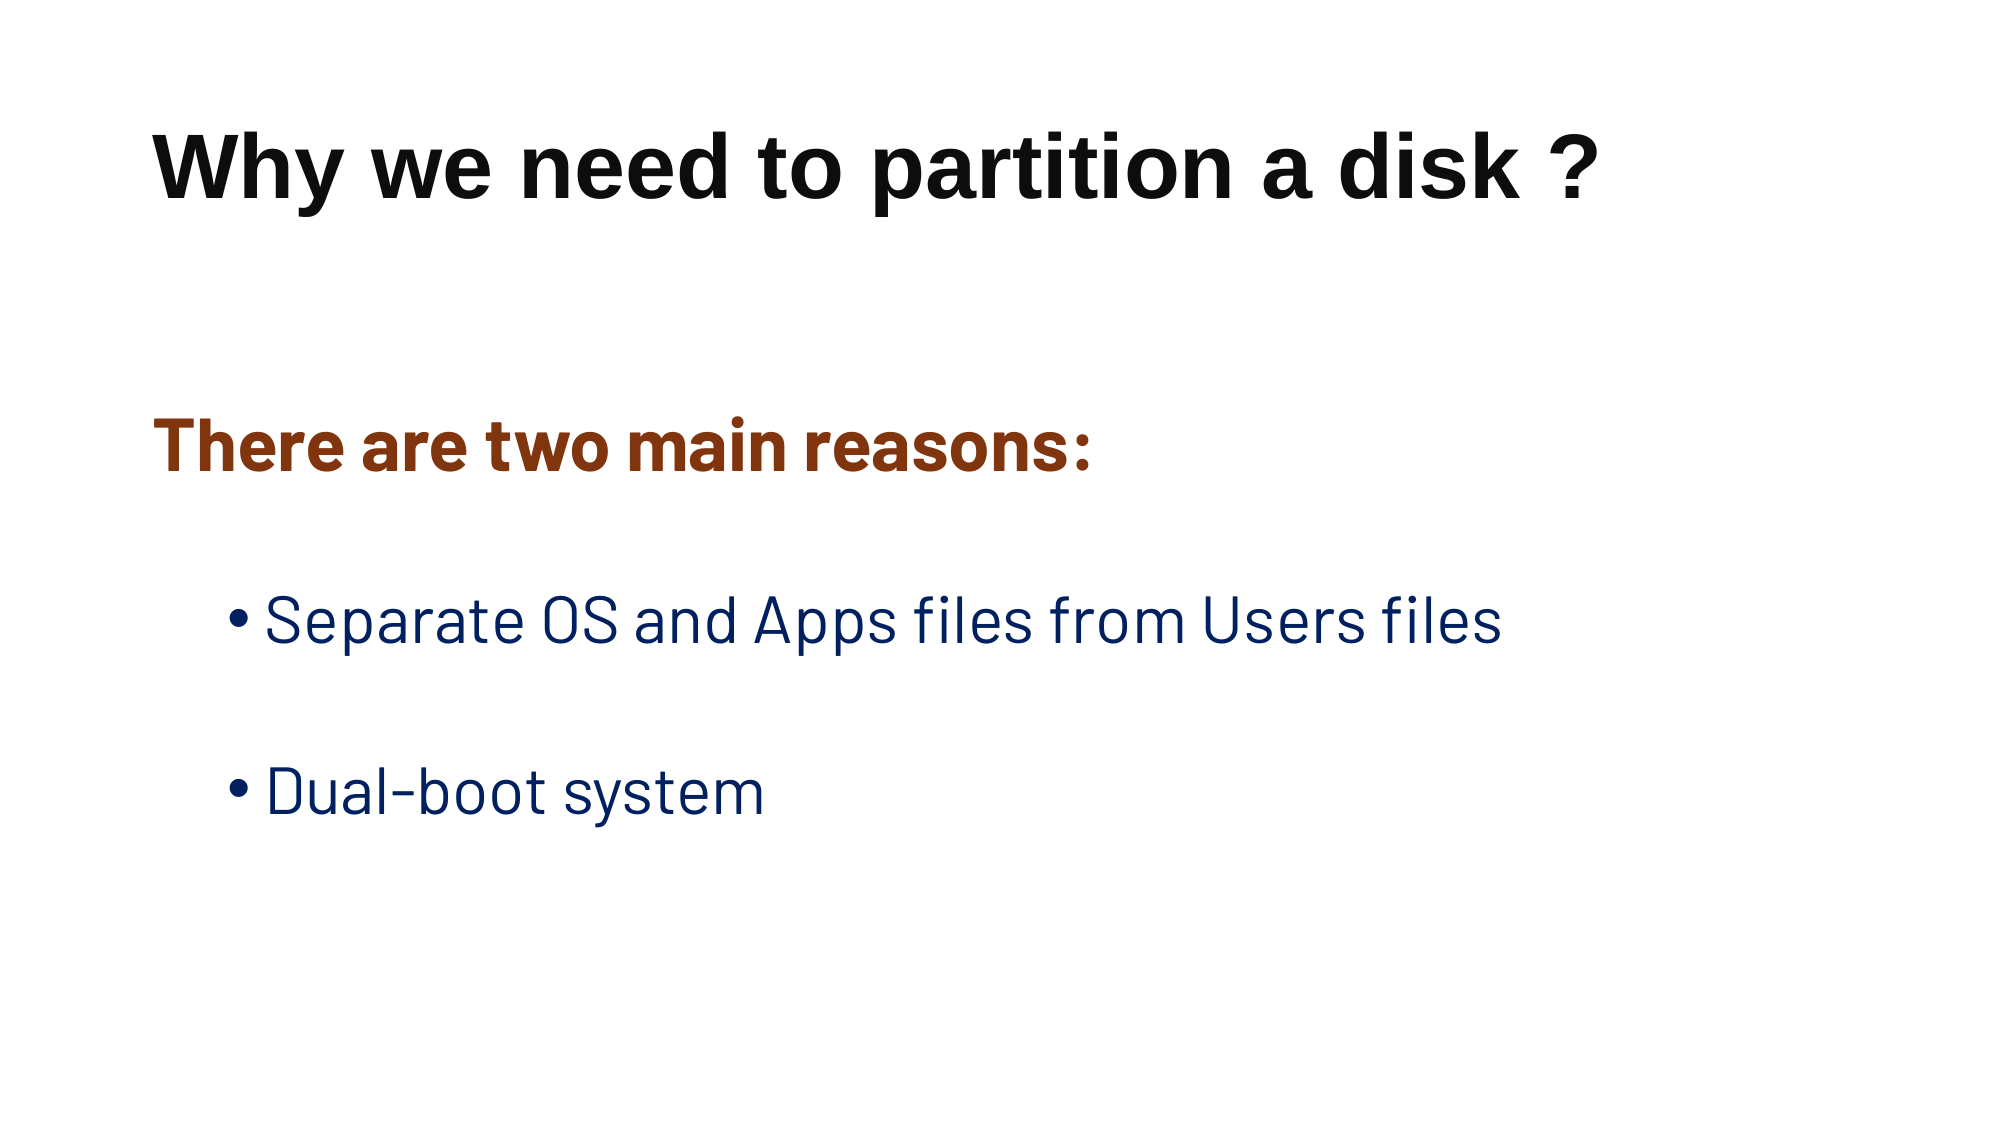

# Why we need to partition a disk ?
There are two main reasons:
Separate OS and Apps files from Users files
Dual-boot system